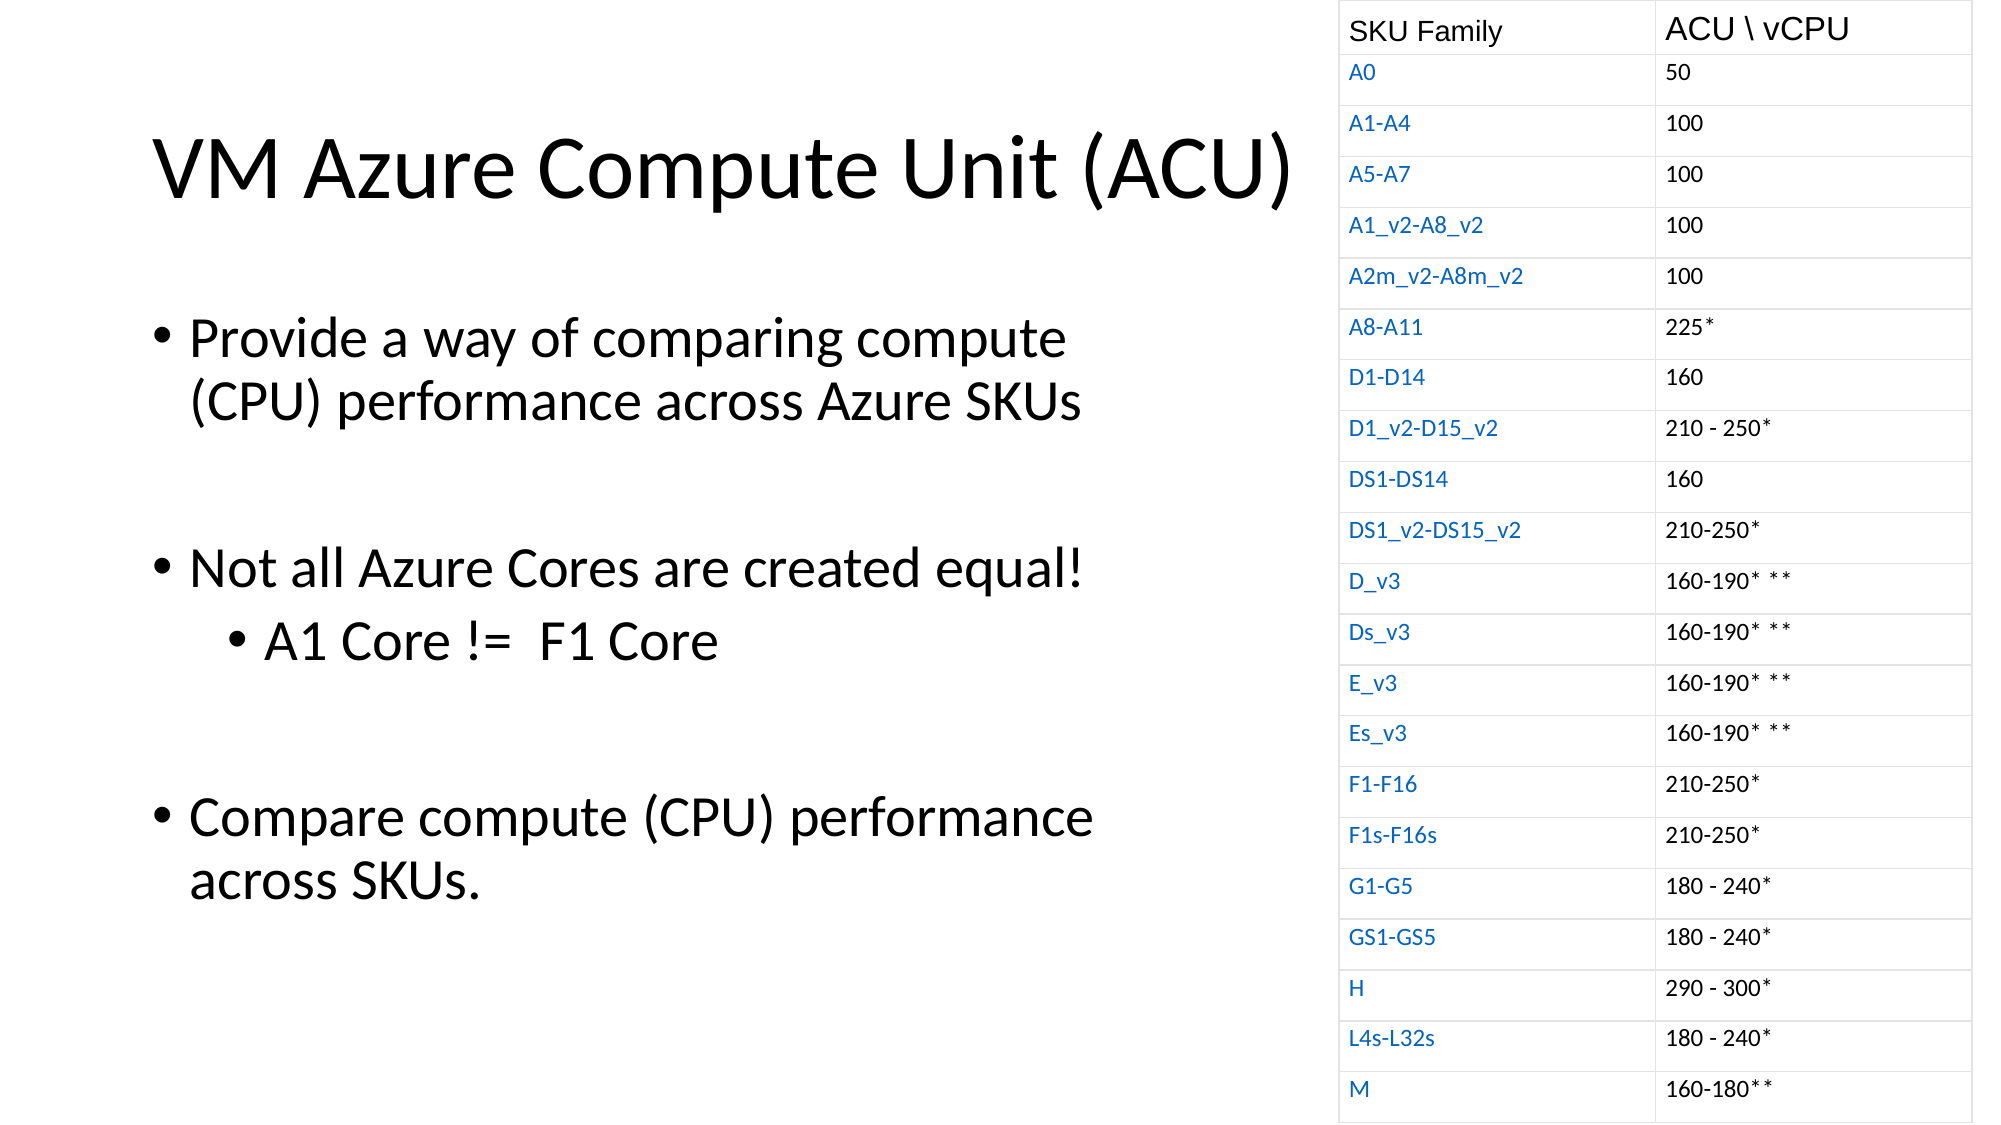

| SKU Family | ACU \ vCPU |
| --- | --- |
| A0 | 50 |
| A1-A4 | 100 |
| A5-A7 | 100 |
| A1\_v2-A8\_v2 | 100 |
| A2m\_v2-A8m\_v2 | 100 |
| A8-A11 | 225\* |
| D1-D14 | 160 |
| D1\_v2-D15\_v2 | 210 - 250\* |
| DS1-DS14 | 160 |
| DS1\_v2-DS15\_v2 | 210-250\* |
| D\_v3 | 160-190\* \*\* |
| Ds\_v3 | 160-190\* \*\* |
| E\_v3 | 160-190\* \*\* |
| Es\_v3 | 160-190\* \*\* |
| F1-F16 | 210-250\* |
| F1s-F16s | 210-250\* |
| G1-G5 | 180 - 240\* |
| GS1-GS5 | 180 - 240\* |
| H | 290 - 300\* |
| L4s-L32s | 180 - 240\* |
| M | 160-180\*\* |
# VM Azure Compute Unit (ACU)
Provide a way of comparing compute (CPU) performance across Azure SKUs

Not all Azure Cores are created equal!
A1 Core !=  F1 Core

Compare compute (CPU) performance across SKUs.